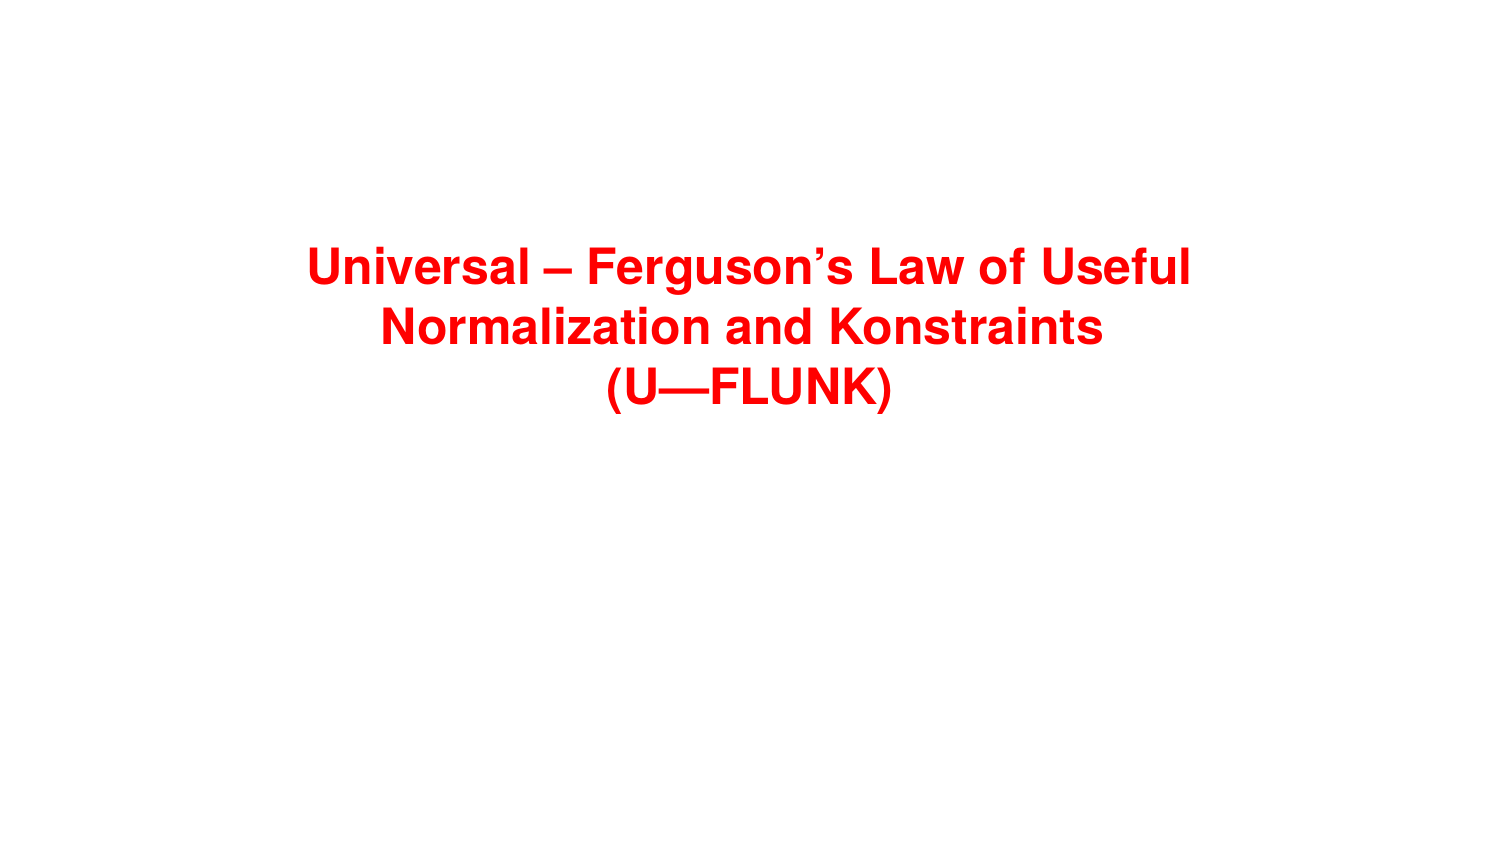

# Universal – Ferguson’s Law of Useful Normalization and Konstraints (U—FLUNK)